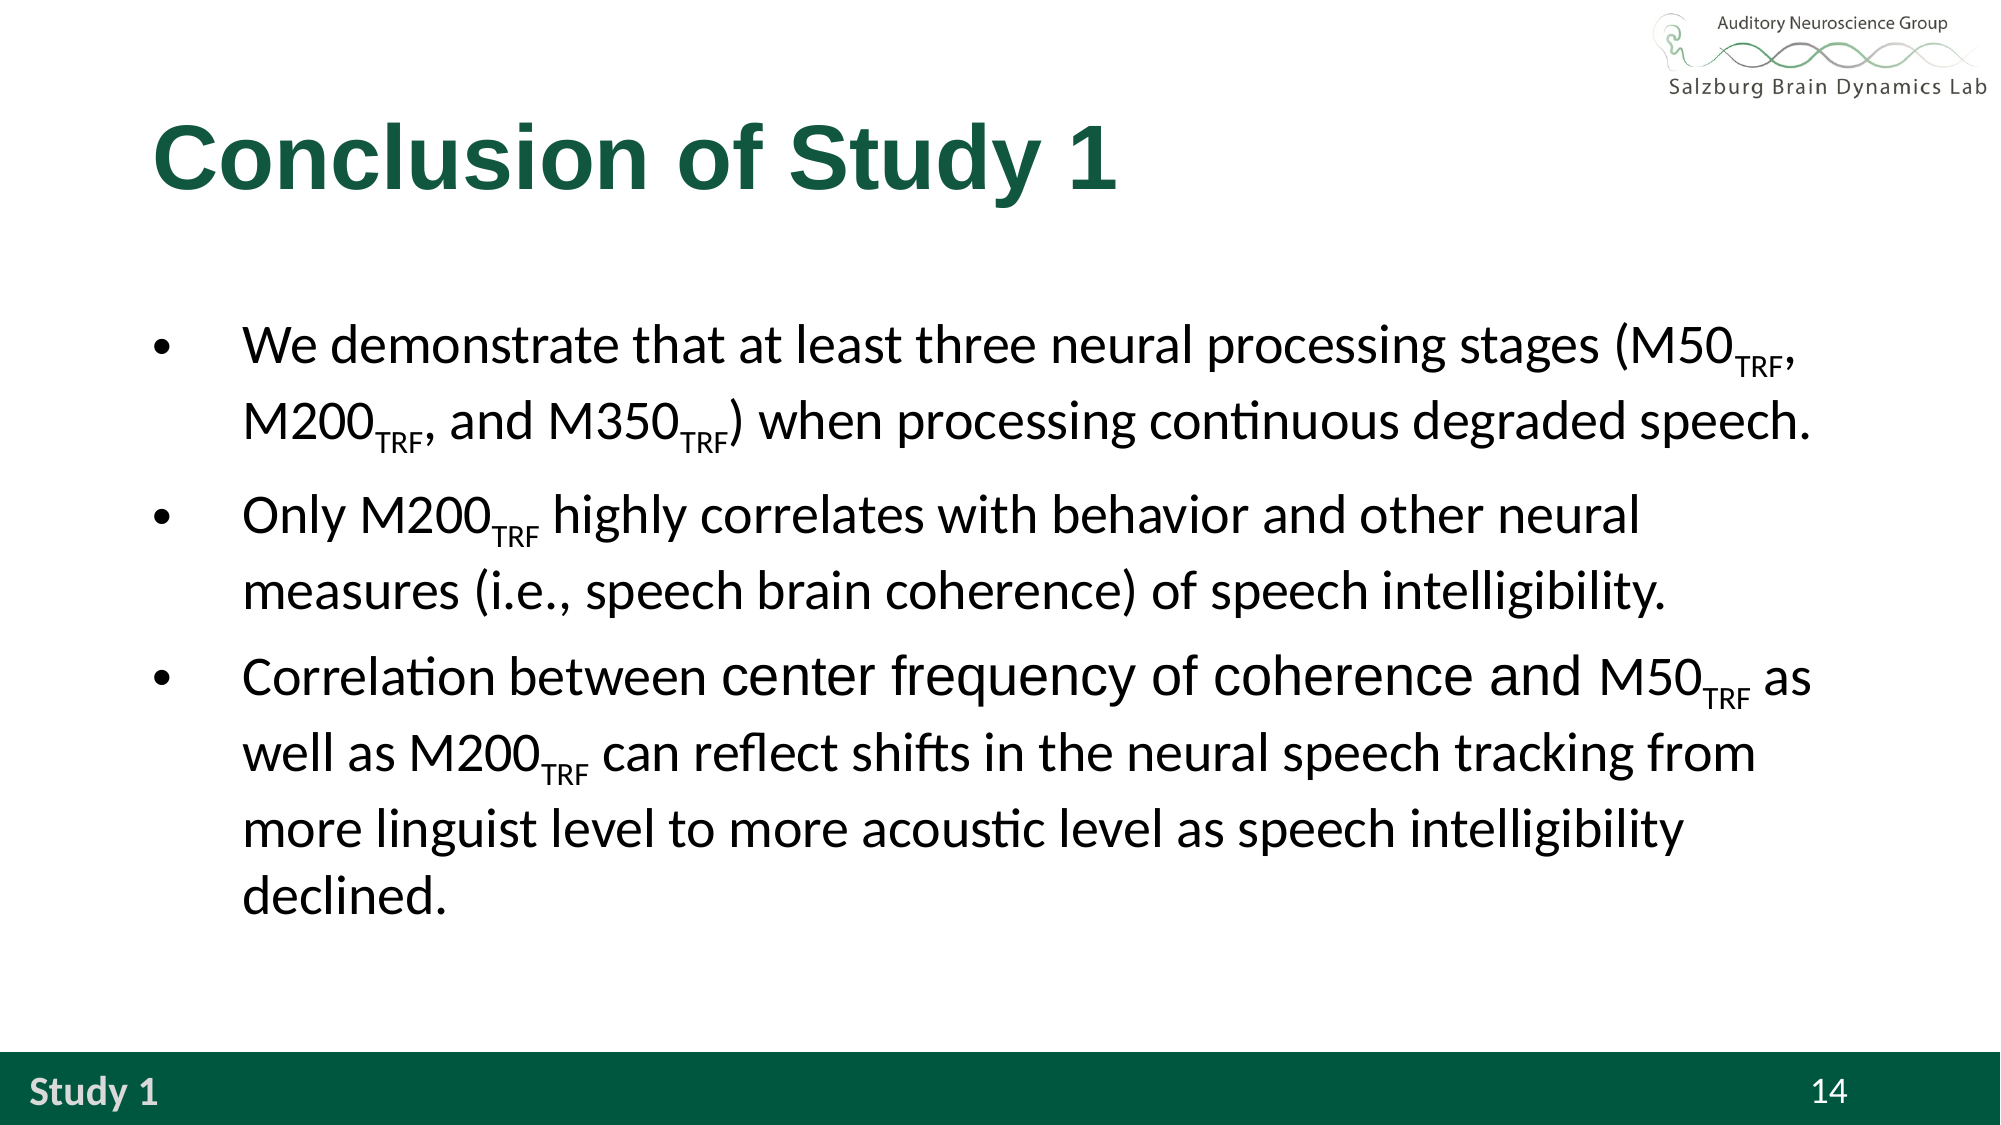

# Conclusion of Study 1
We demonstrate that at least three neural processing stages (M50TRF, M200TRF, and M350TRF) when processing continuous degraded speech.
Only M200TRF highly correlates with behavior and other neural measures (i.e., speech brain coherence) of speech intelligibility.
Correlation between center frequency of coherence and M50TRF as well as M200TRF can reflect shifts in the neural speech tracking from more linguist level to more acoustic level as speech intelligibility declined.

Study 1
14